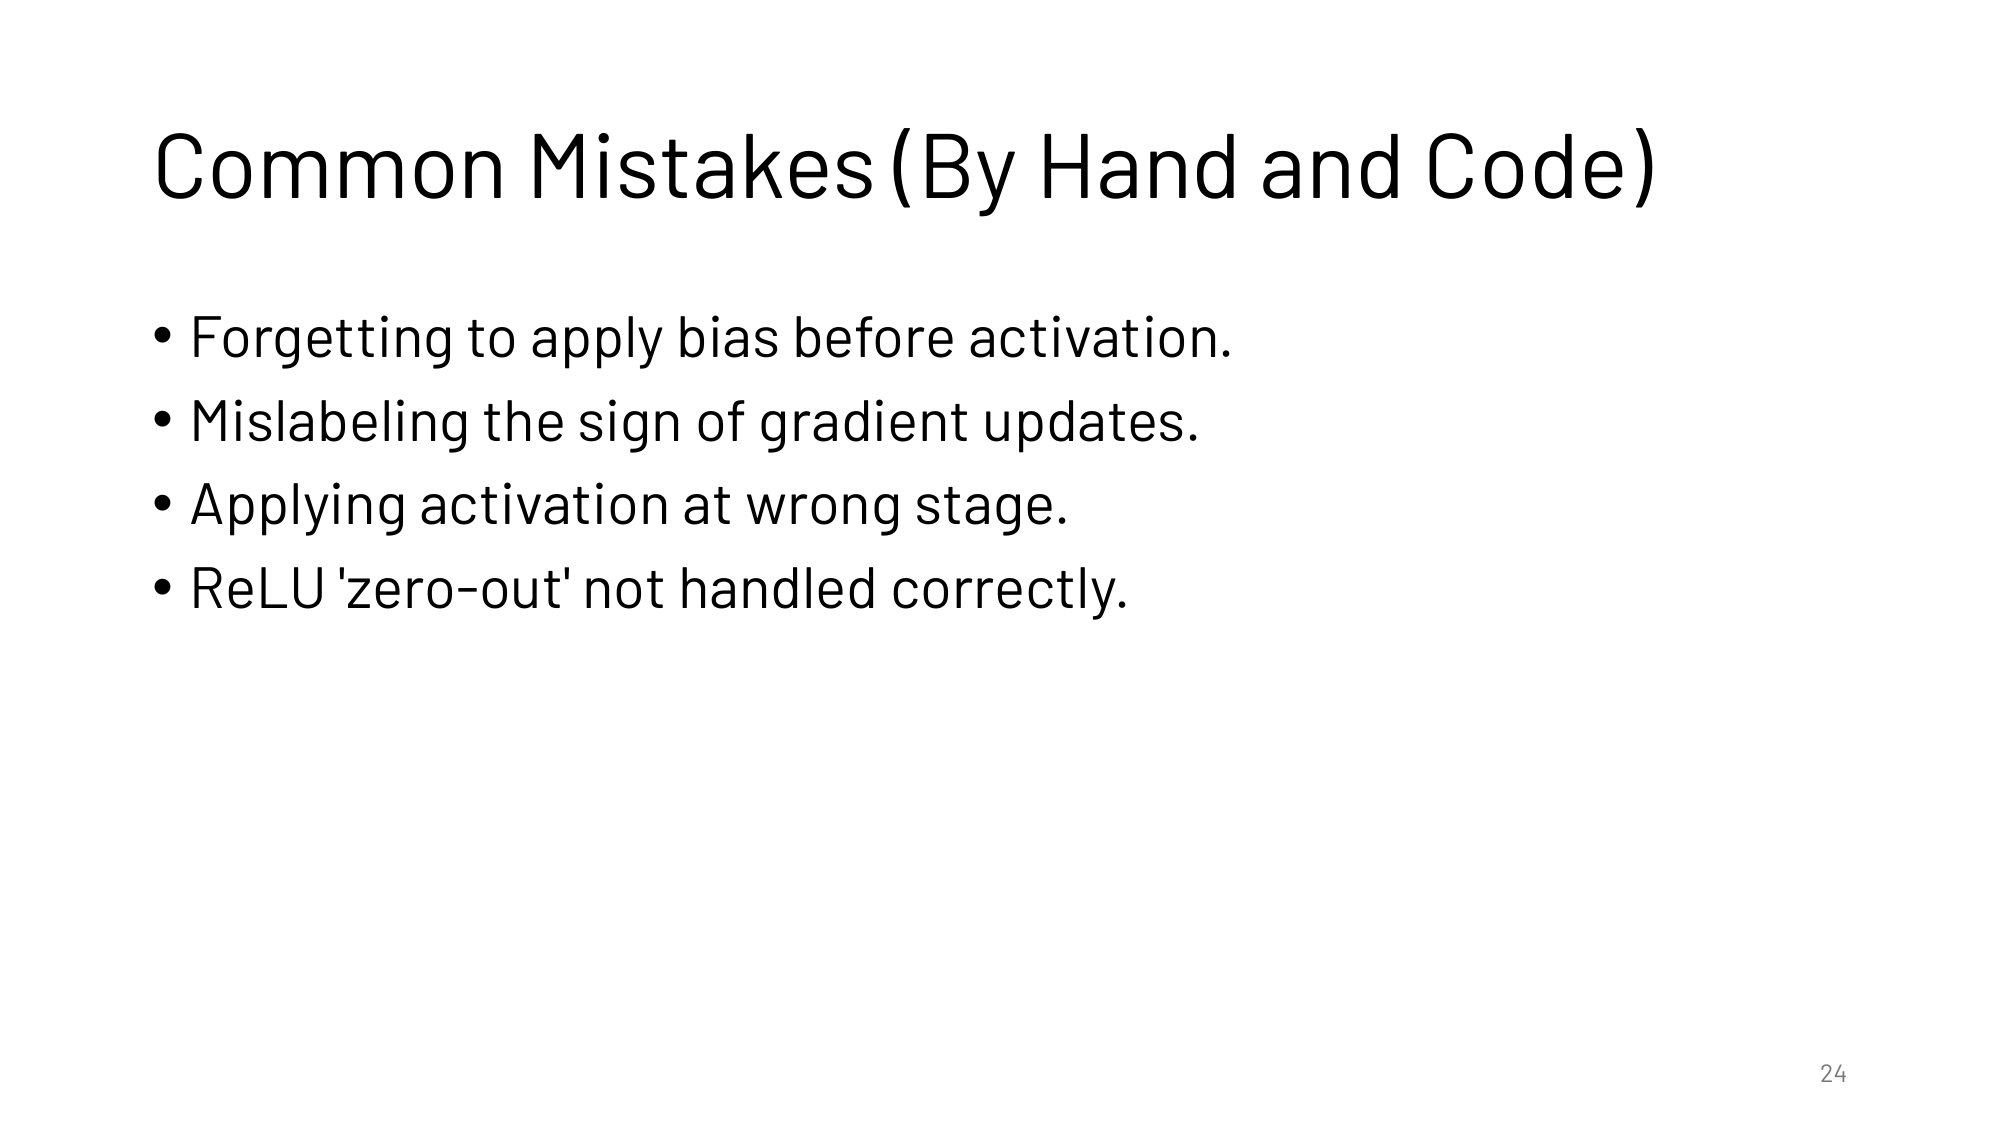

# Common Mistakes (By Hand and Code)
Forgetting to apply bias before activation.
Mislabeling the sign of gradient updates.
Applying activation at wrong stage.
ReLU 'zero-out' not handled correctly.
24